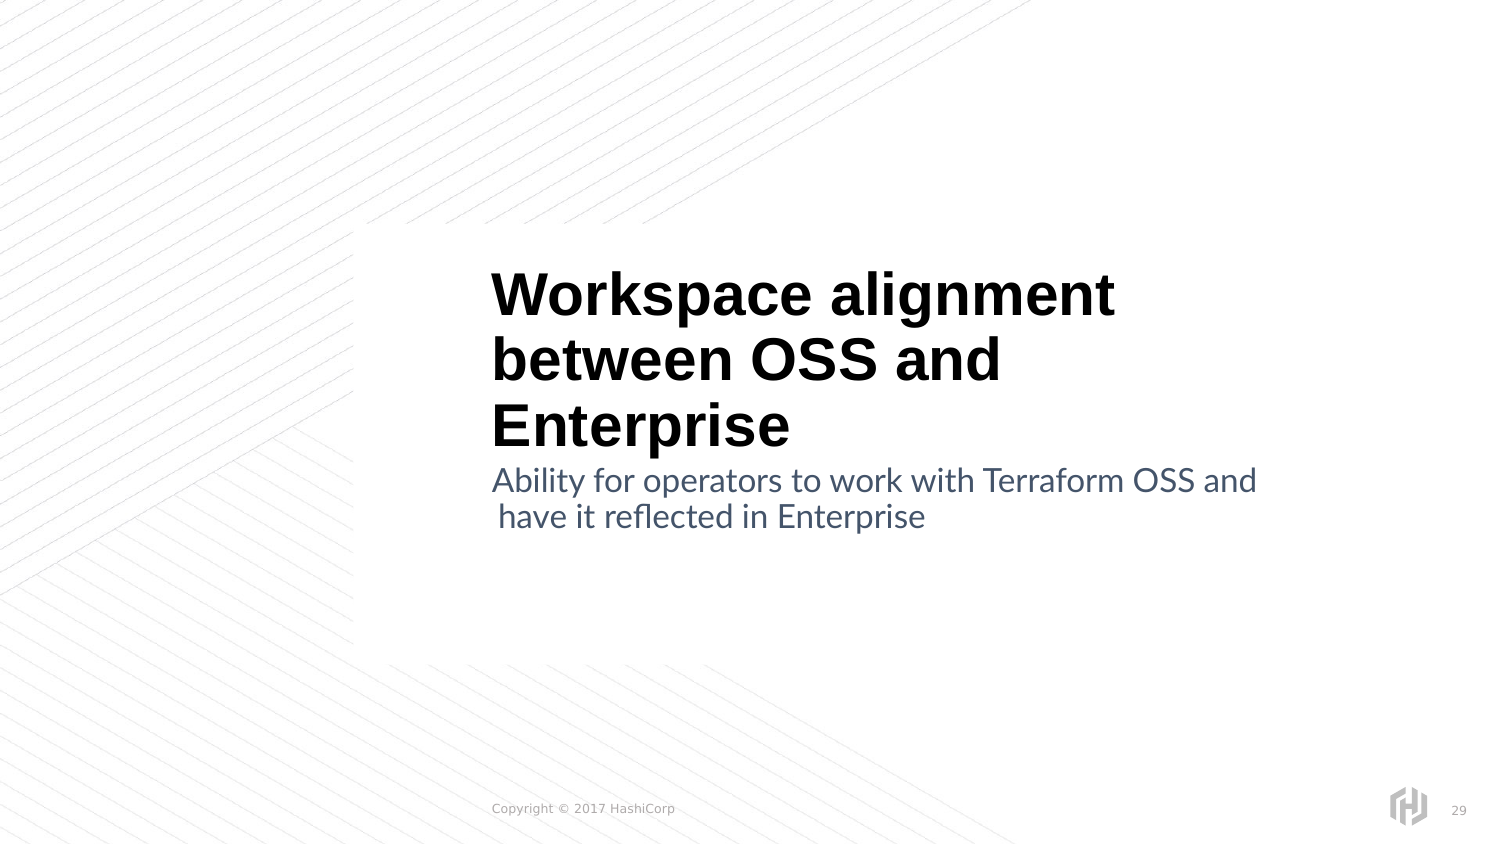

# Workspace alignment between OSS and Enterprise
Ability for operators to work with Terraform OSS and have it reflected in Enterprise
29